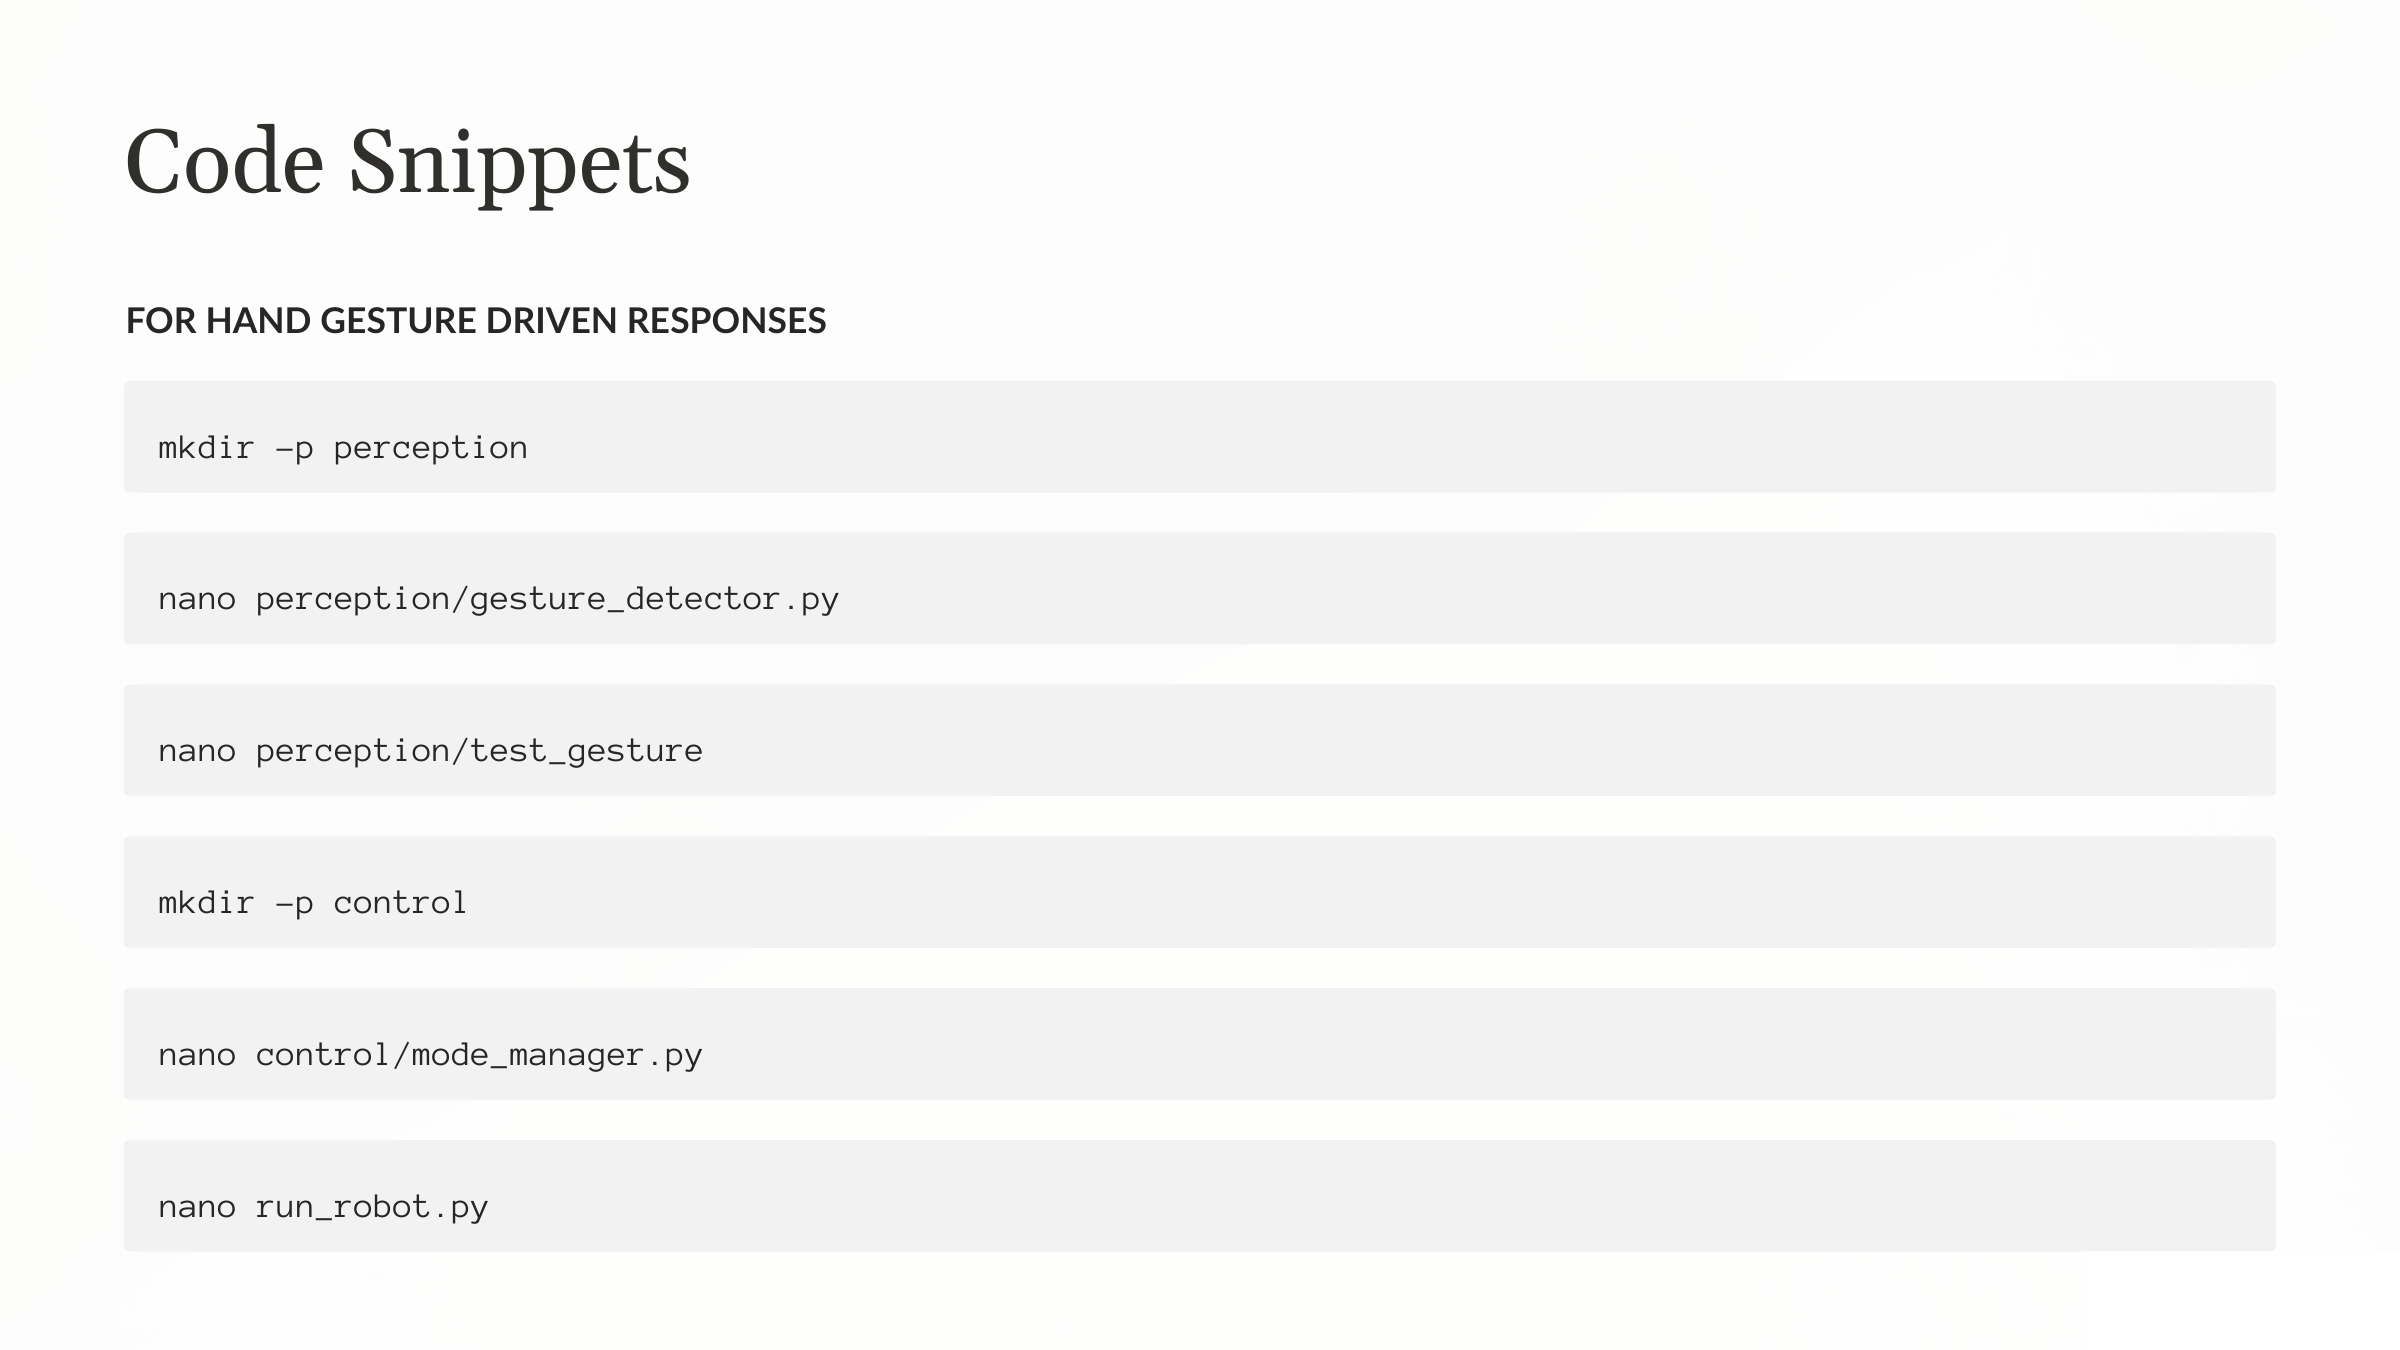

Code Snippets
FOR HAND GESTURE DRIVEN RESPONSES

mkdir -p perception

nano perception/gesture_detector.py

nano perception/test_gesture

mkdir -p control

nano control/mode_manager.py

nano run_robot.py